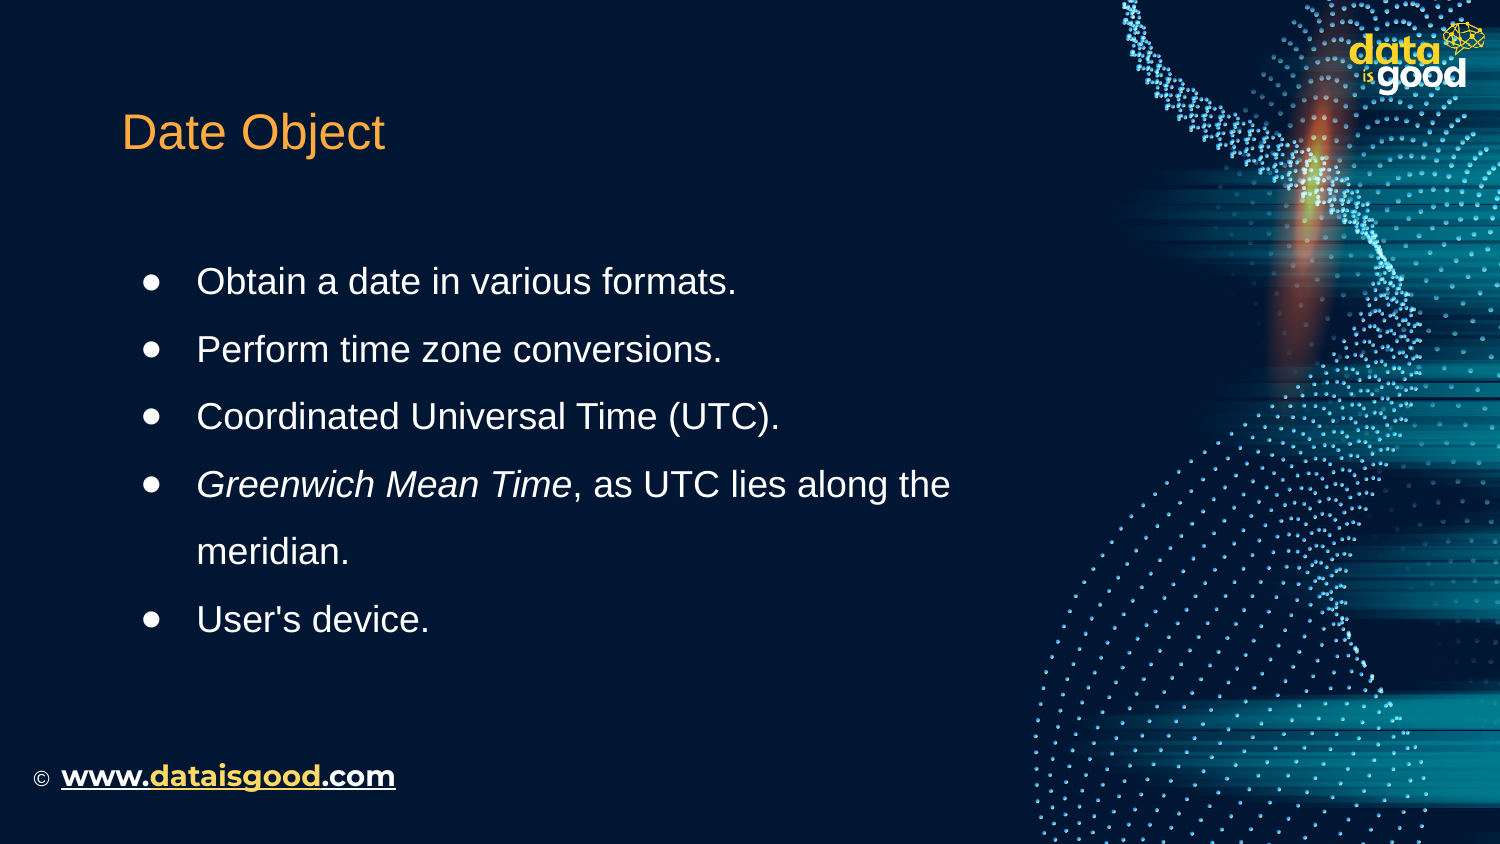

# Date Object
Obtain a date in various formats.
Perform time zone conversions.
Coordinated Universal Time (UTC).
Greenwich Mean Time, as UTC lies along the meridian.
User's device.